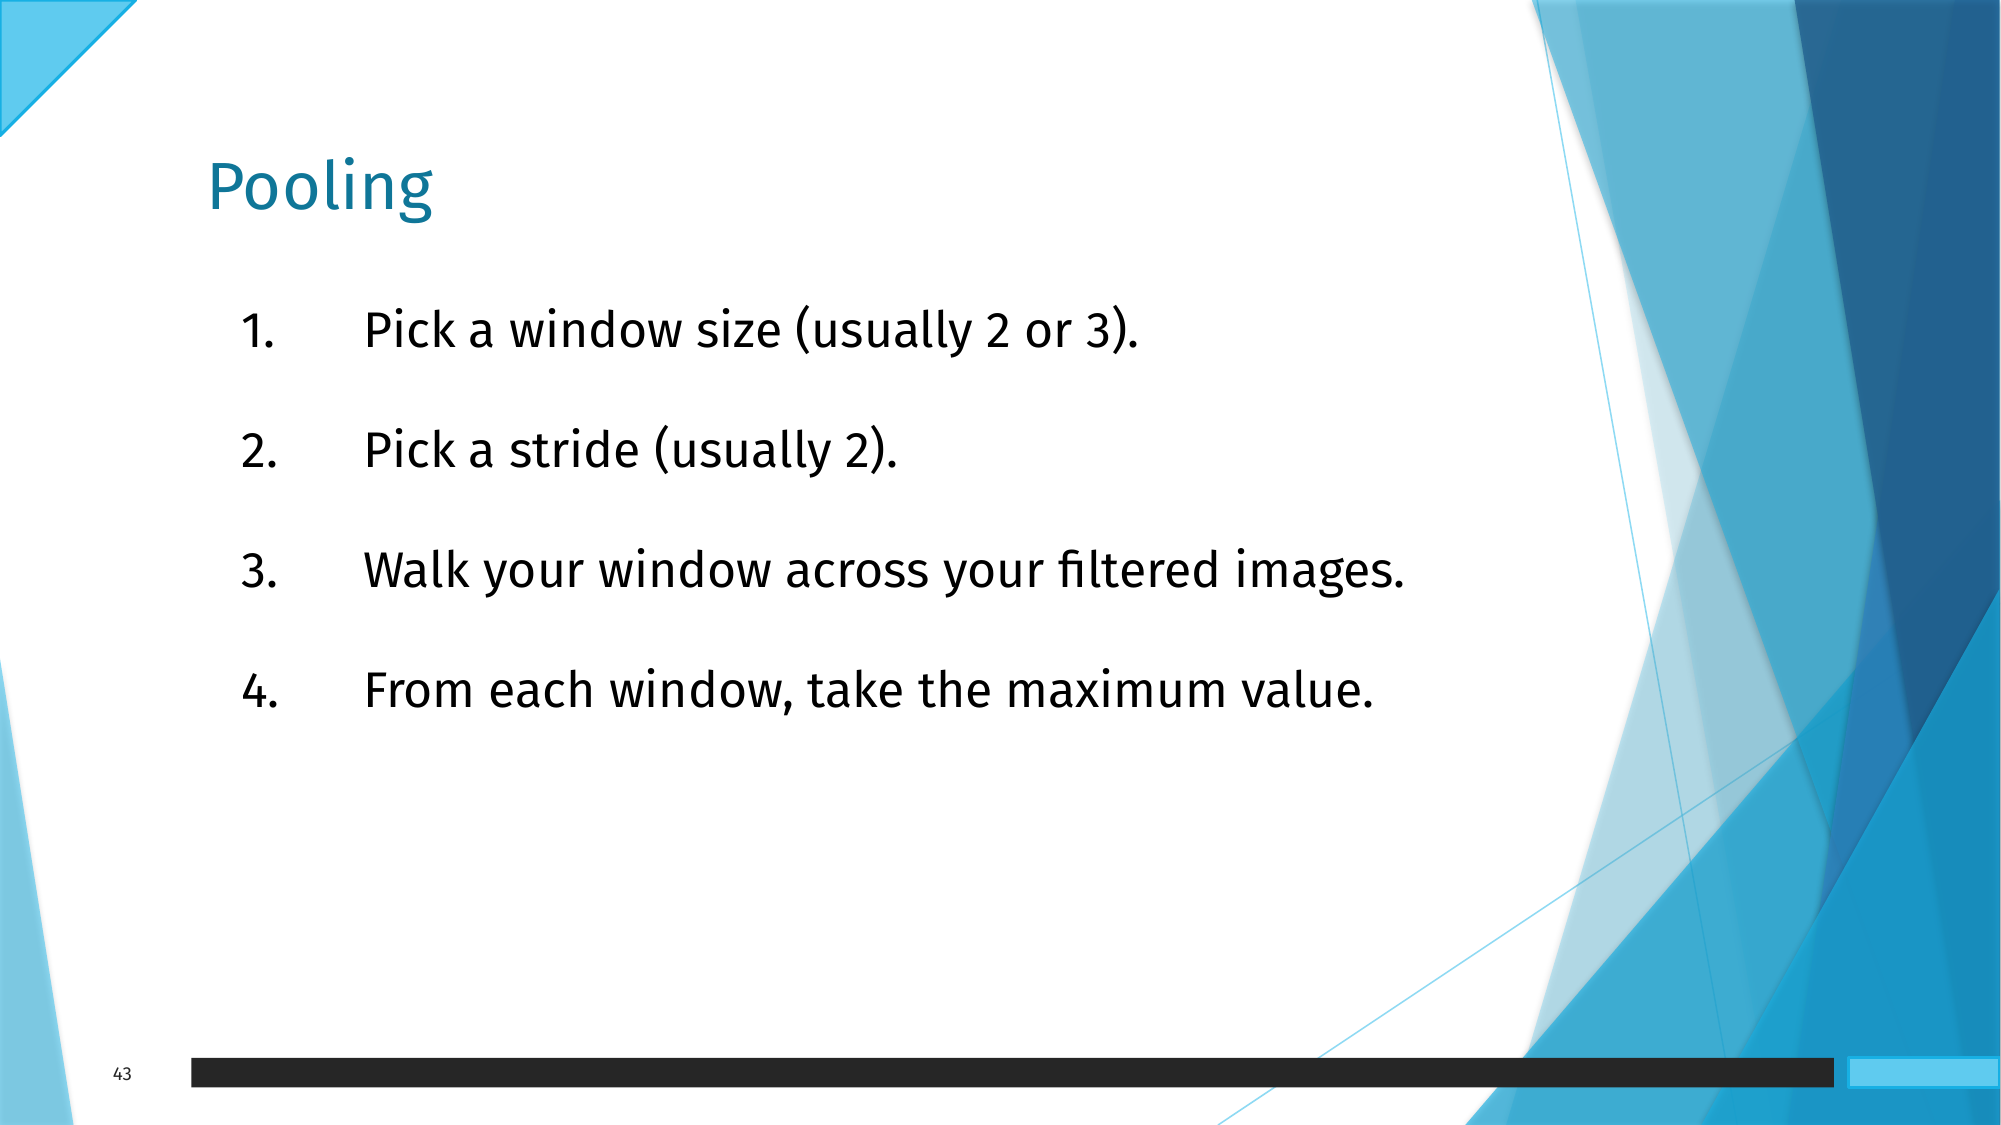

Pooling
Pick a window size (usually 2 or 3).

Pick a stride (usually 2).

Walk your window across your filtered images.

From each window, take the maximum value.
43